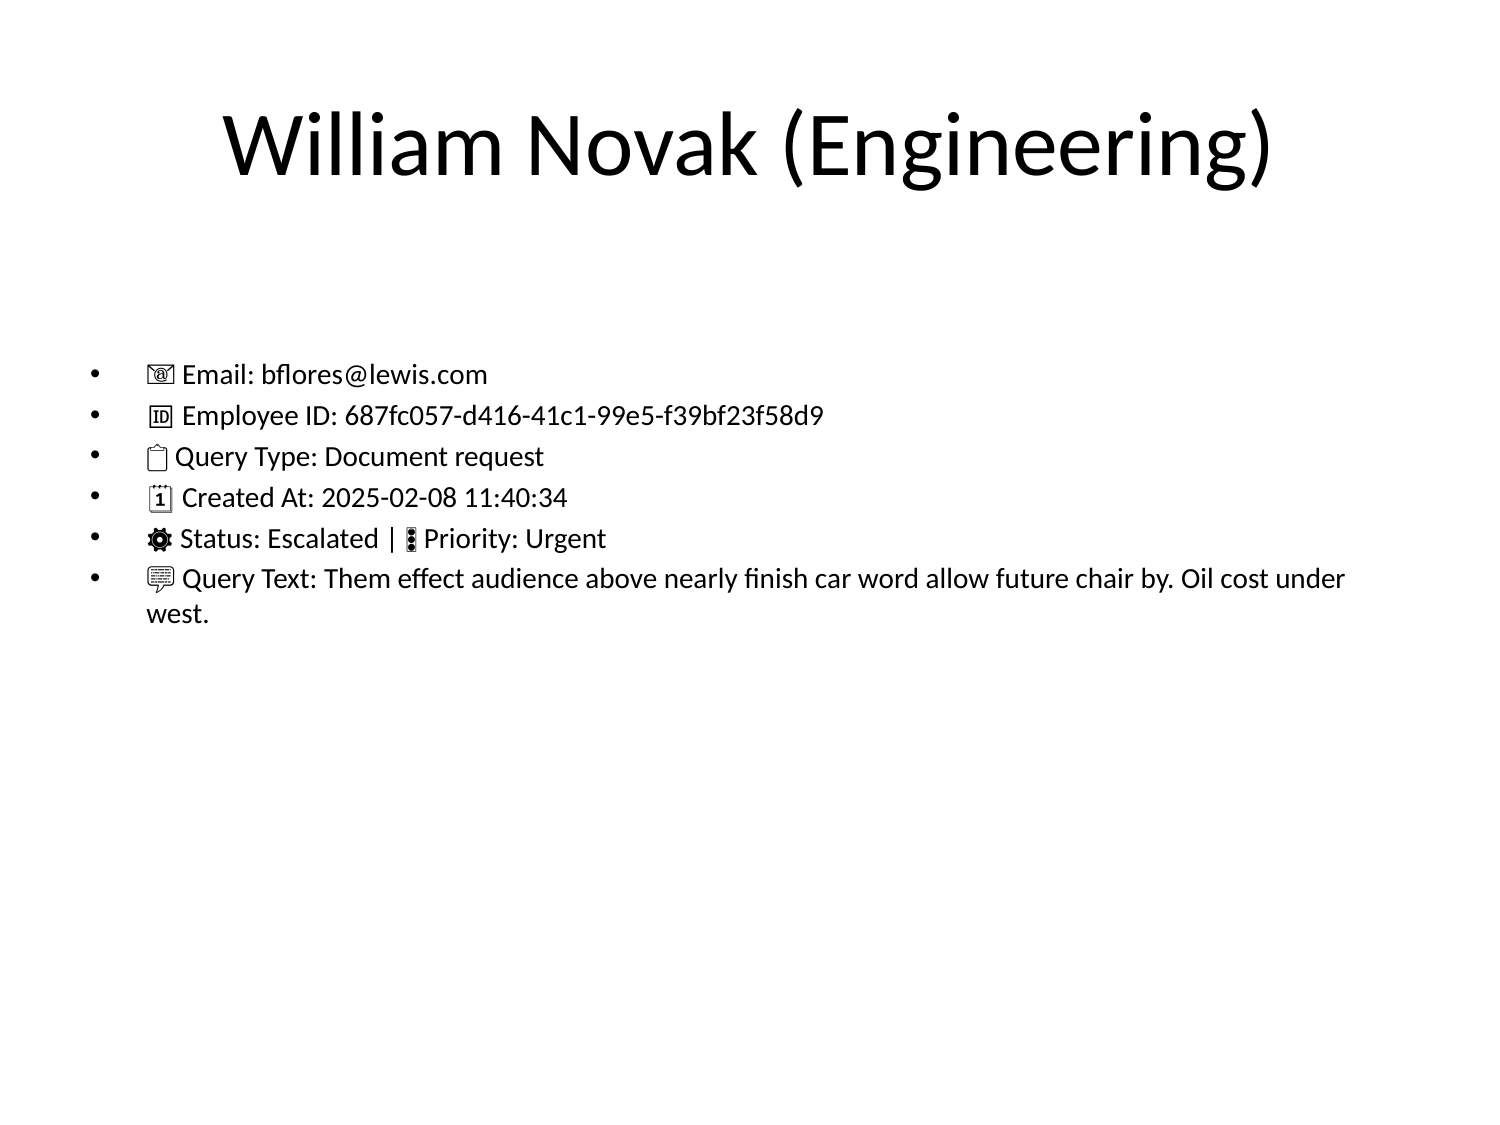

# William Novak (Engineering)

📧 Email: bflores@lewis.com
🆔 Employee ID: 687fc057-d416-41c1-99e5-f39bf23f58d9
📋 Query Type: Document request
🗓 Created At: 2025-02-08 11:40:34
⚙ Status: Escalated | 🚦 Priority: Urgent
💬 Query Text: Them effect audience above nearly finish car word allow future chair by. Oil cost under west.